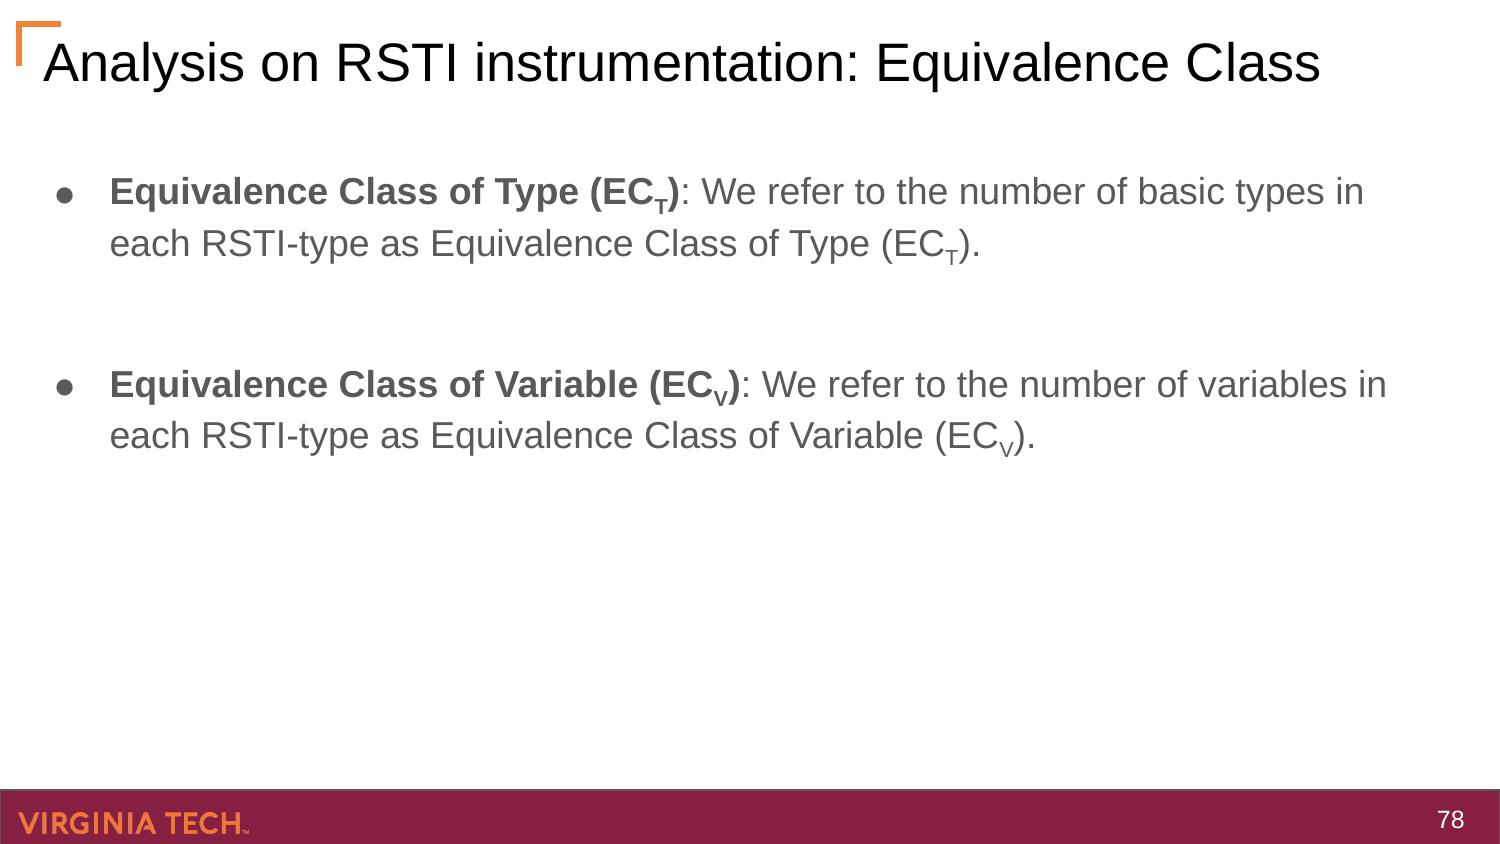

# Analysis on RSTI instrumentation: Equivalence Class

Equivalence Class of Type (ECT): We refer to the number of basic types in each RSTI-type as Equivalence Class of Type (ECT).

Equivalence Class of Variable (ECV): We refer to the number of variables in each RSTI-type as Equivalence Class of Variable (ECV).
78